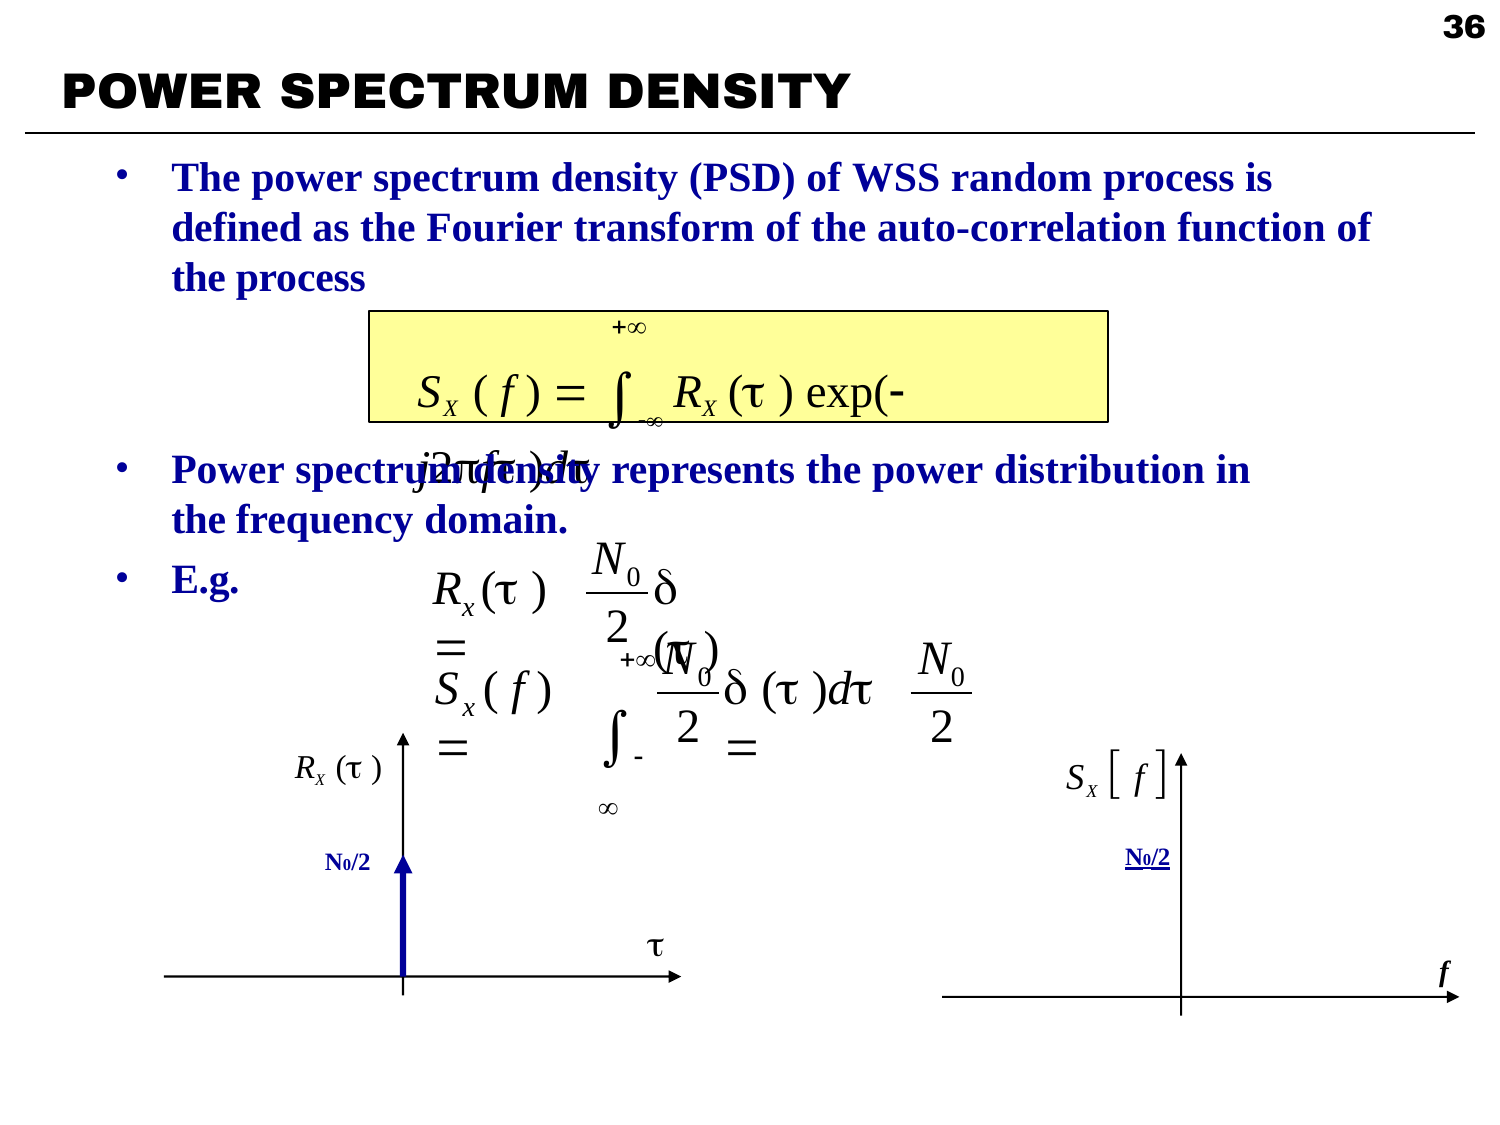

36
POWER SPECTRUM DENSITY
The power spectrum density (PSD) of WSS random process is defined as the Fourier transform of the auto-correlation function of the process
SX ( f ) = ∫−∞ RX (τ ) exp(− j2πfτ )dτ
+∞

Power spectrum density represents the power distribution in the frequency domain.
N
E.g.
R (τ ) =
δ (τ )
0
x
2

N	N
+∞
δ (τ )dτ =
S	( f ) =
0
0
∫−∞
x
2
2

SX [ f ]
	N0/2
RX (τ )

N0/2
τ
f